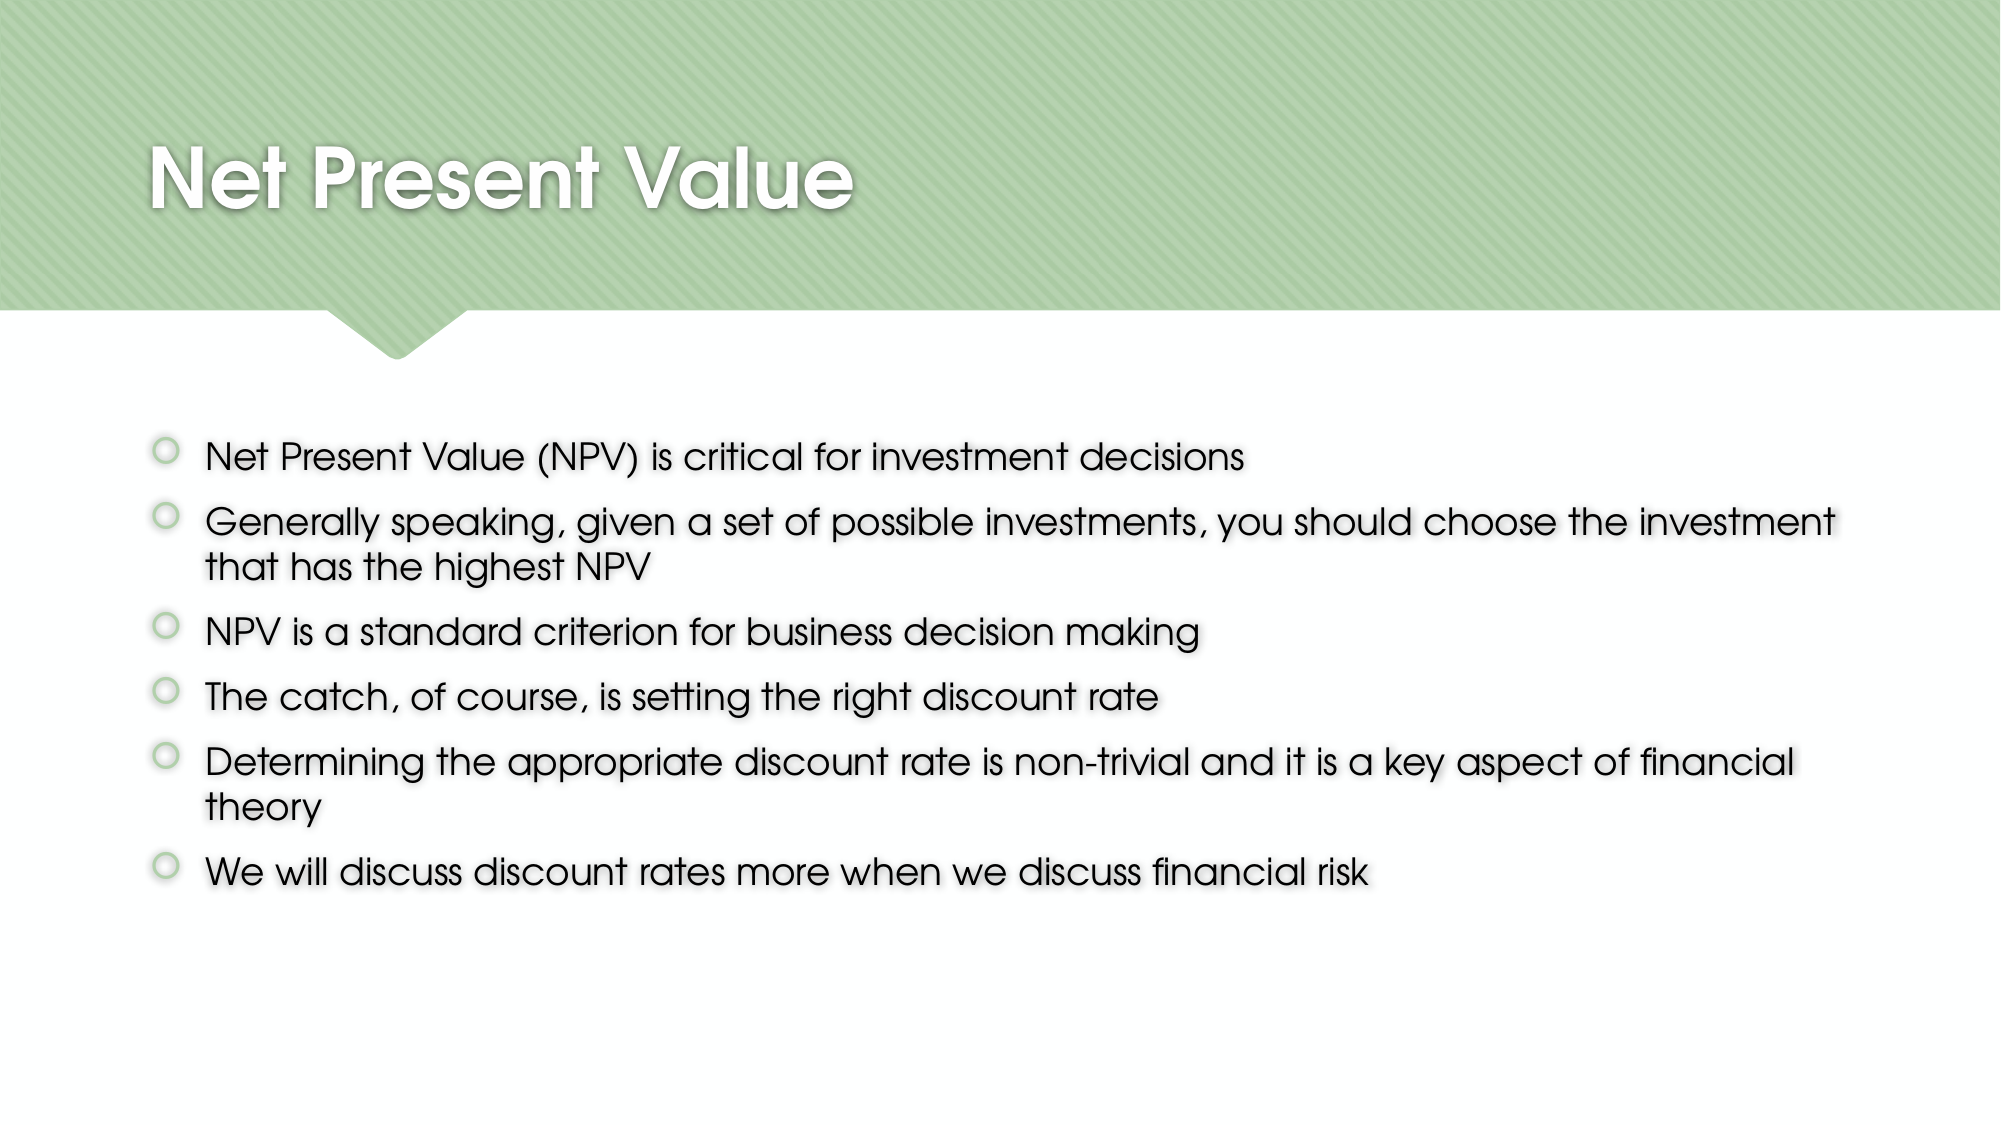

# Net Present Value
Net Present Value (NPV) is critical for investment decisions
Generally speaking, given a set of possible investments, you should choose the investment that has the highest NPV
NPV is a standard criterion for business decision making
The catch, of course, is setting the right discount rate
Determining the appropriate discount rate is non-trivial and it is a key aspect of financial theory
We will discuss discount rates more when we discuss financial risk